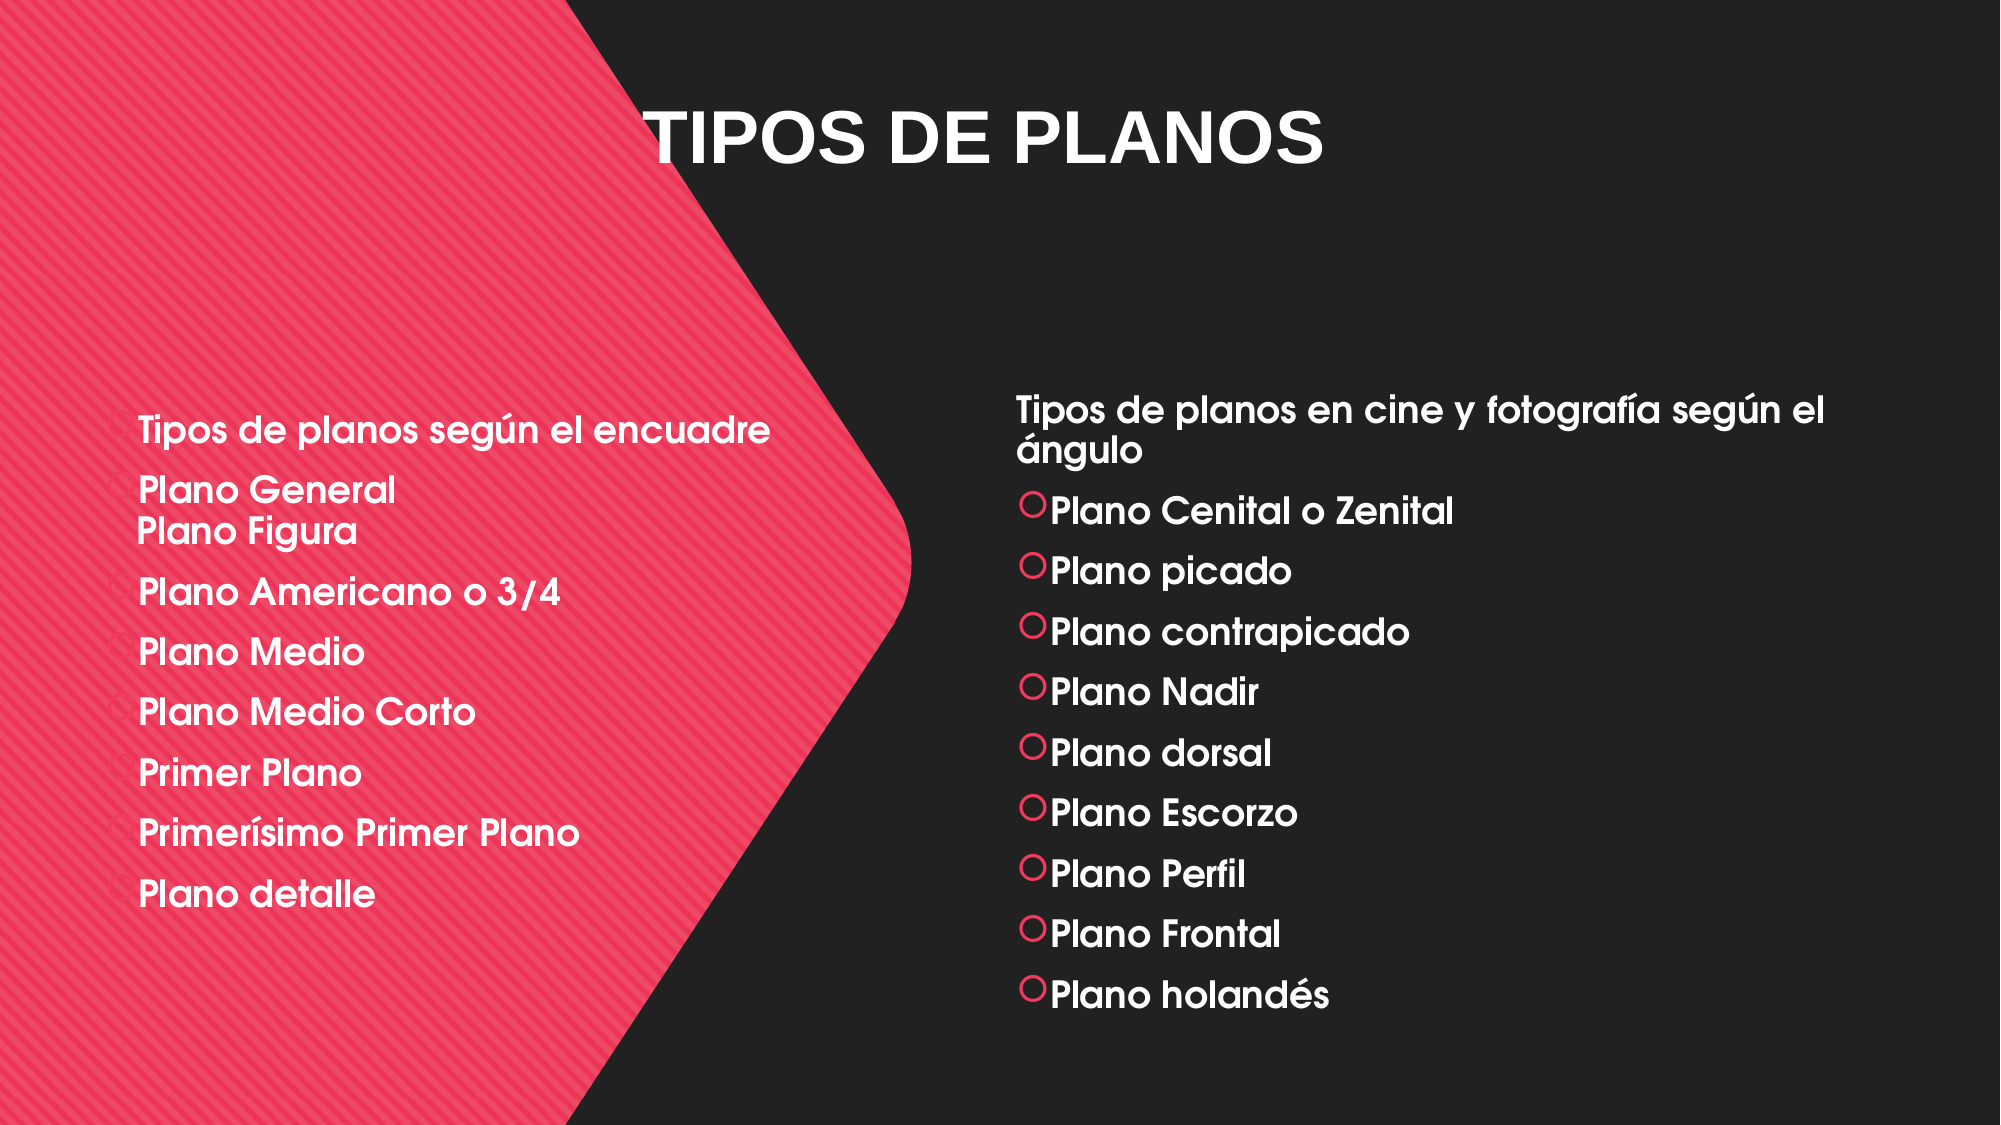

TIPOS DE PLANOS

Tipos de planos en cine y fotografía según el ángulo
Plano Cenital o Zenital
Plano picado
Plano contrapicado
Plano Nadir
Plano dorsal
Plano Escorzo
Plano Perfil
Plano Frontal
Plano holandés

Tipos de planos según el encuadre
Plano General
   Plano Figura
Plano Americano o 3/4
Plano Medio
Plano Medio Corto
Primer Plano
Primerísimo Primer Plano
Plano detalle